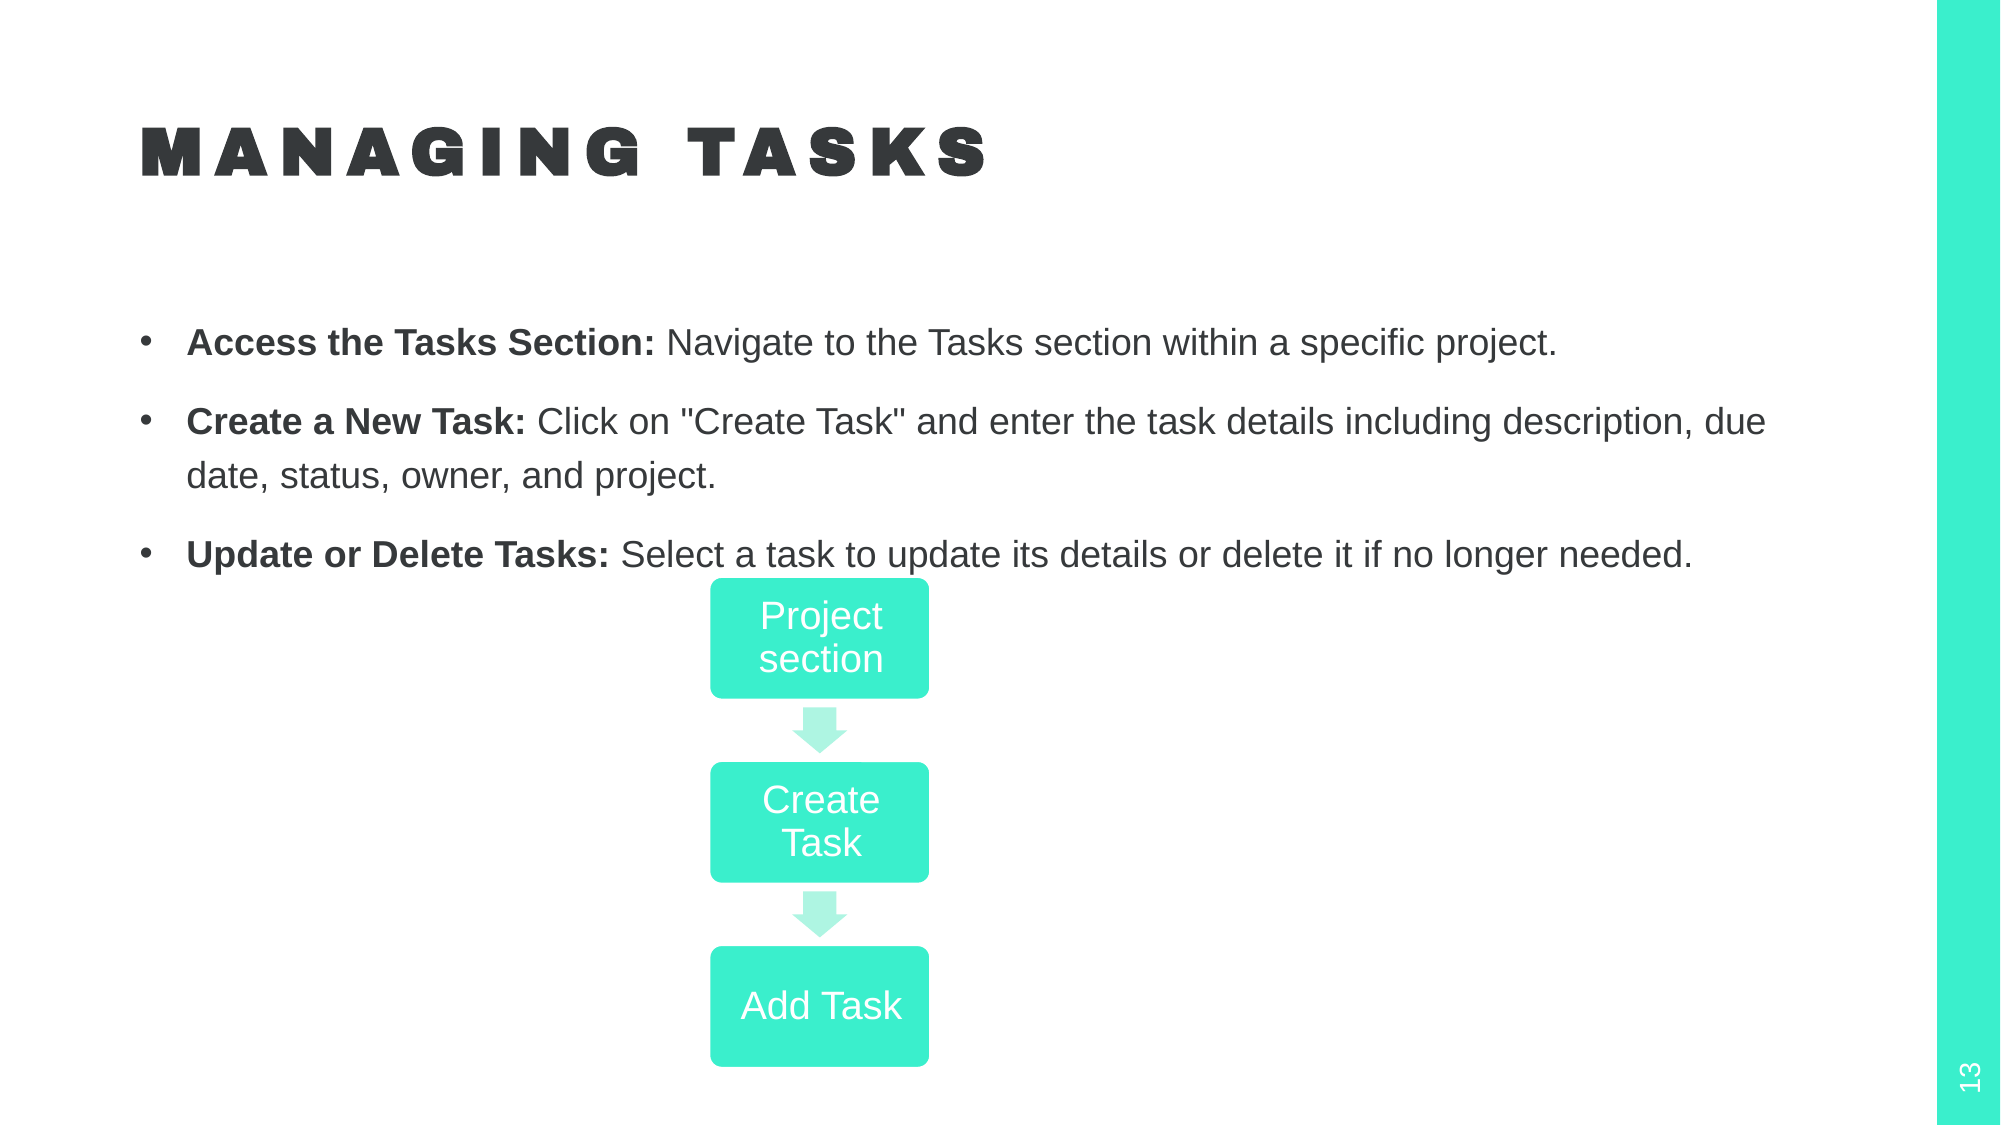

# Managing Tasks
Access the Tasks Section: Navigate to the Tasks section within a specific project.
Create a New Task: Click on "Create Task" and enter the task details including description, due date, status, owner, and project.
Update or Delete Tasks: Select a task to update its details or delete it if no longer needed.
Project section

Create Task

Add Task
13